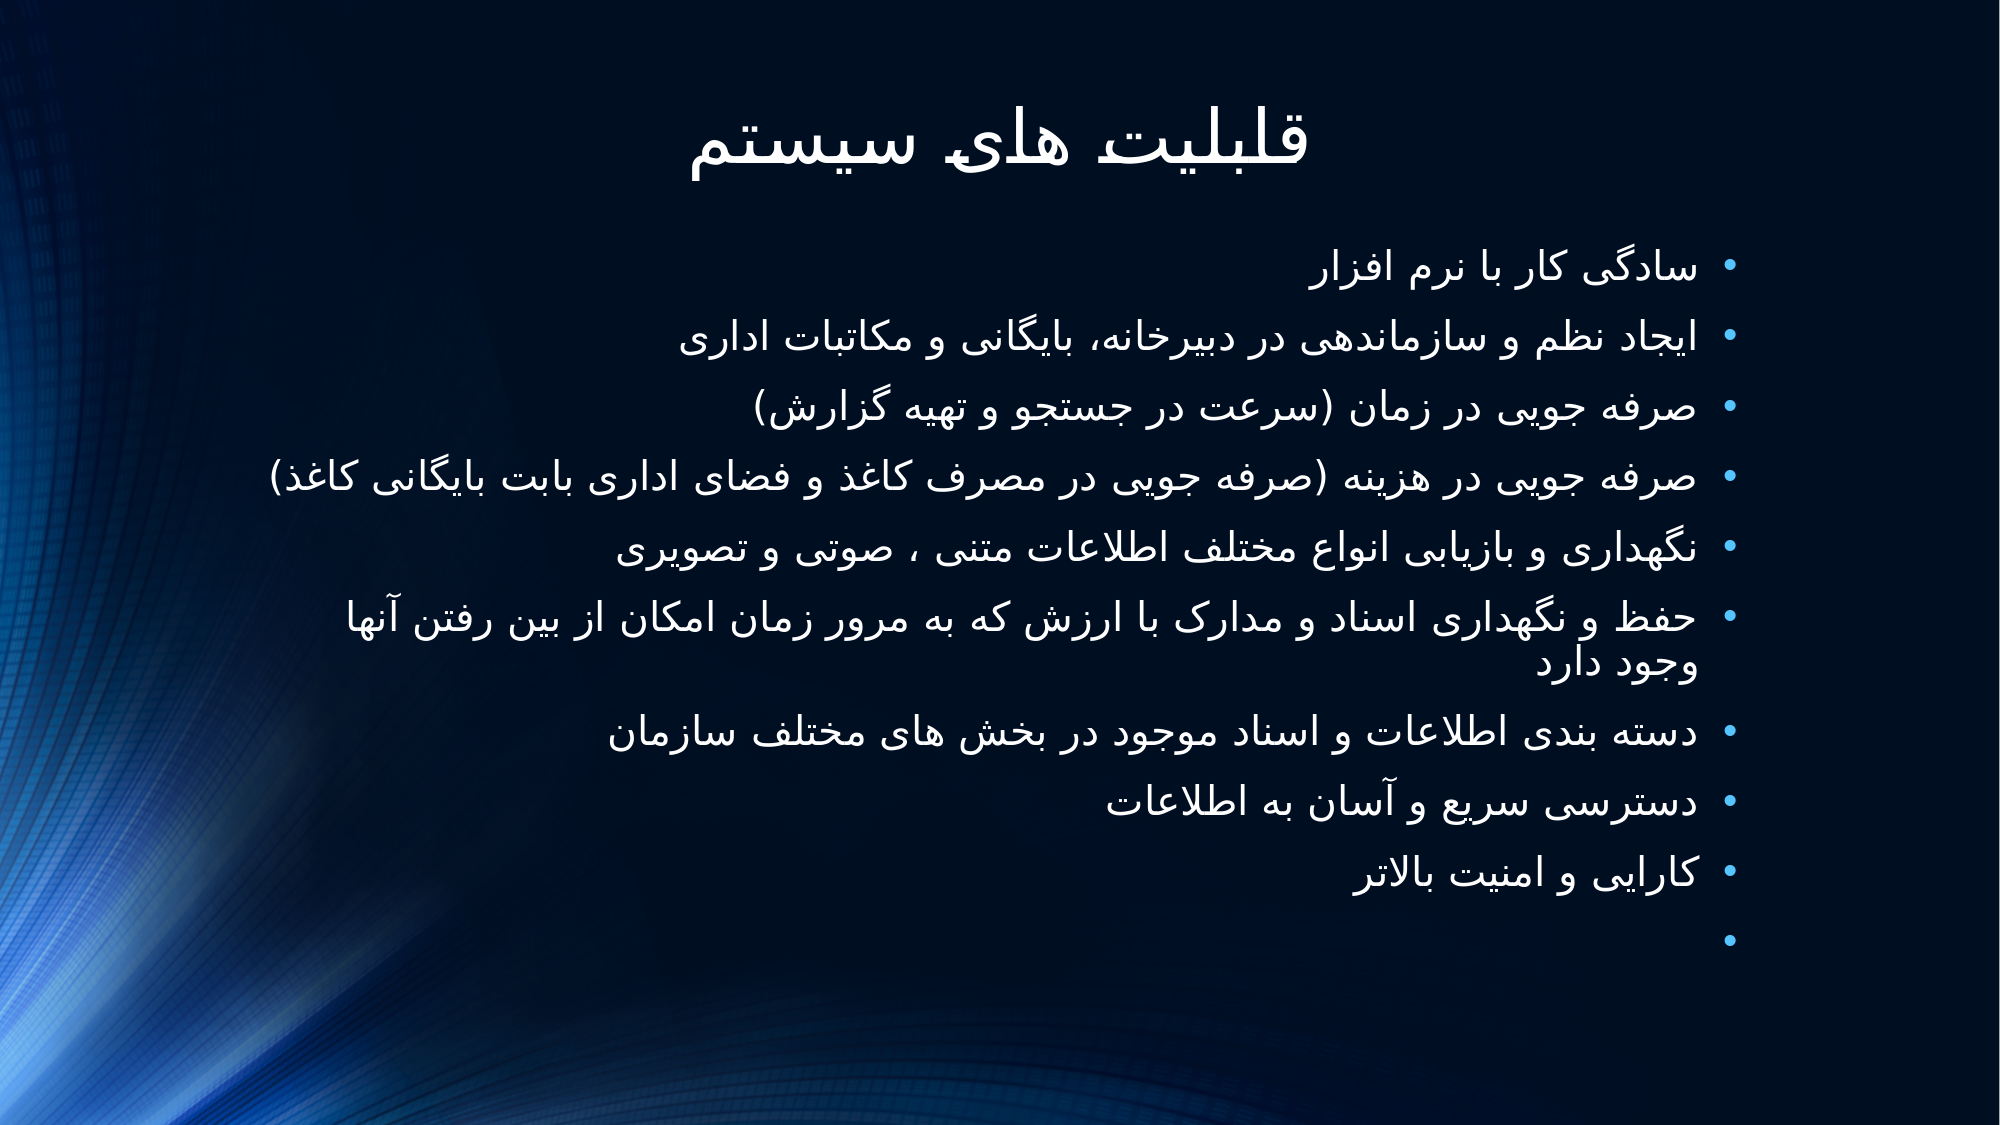

# قابلیت های سیستم
سادگی کار با نرم افزار
ایجاد نظم و سازماندهی در دبیرخانه، بایگانی و مکاتبات اداری
صرفه جویی در زمان (سرعت در جستجو و تهیه گزارش)
صرفه جویی در هزینه (صرفه جویی در مصرف کاغذ و فضای اداری بابت بایگانی کاغذ)
نگهداری و بازیابی انواع مختلف اطلاعات متنی ، صوتی و تصویری
حفظ و نگهداری اسناد و مدارک با ارزش که به مرور زمان امکان از بین رفتن آنها وجود دارد
دسته بندی اطلاعات و اسناد موجود در بخش های مختلف سازمان
دسترسی سریع و آسان به اطلاعات
کارایی و امنیت بالاتر